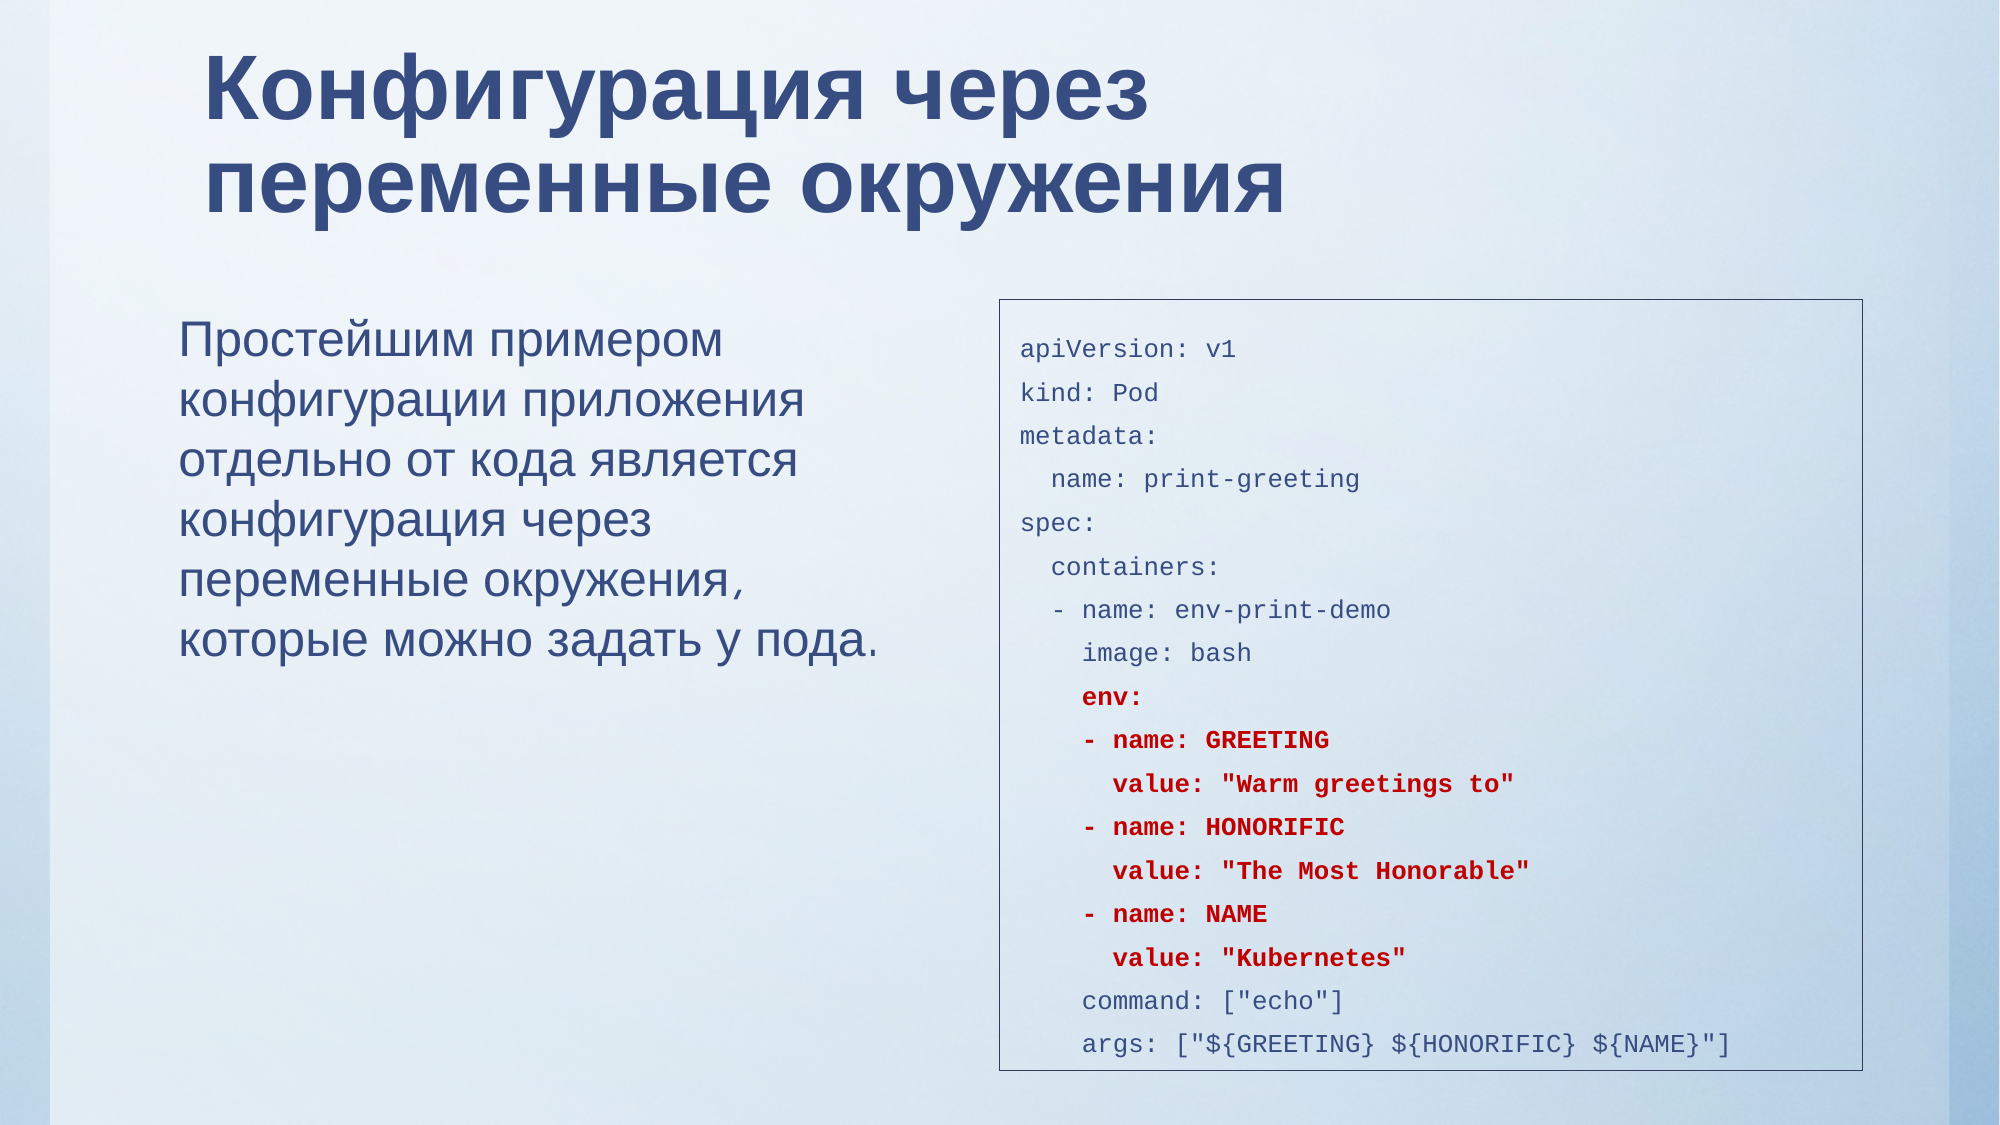

# Конфигурация через переменные окружения
Простейшим примером конфигурации приложения отдельно от кода является конфигурация через переменные окружения, которые можно задать у пода.

apiVersion: v1
kind: Pod
metadata:
  name: print-greeting
spec:
  containers:
  - name: env-print-demo
    image: bash
    env:
    - name: GREETING
      value: "Warm greetings to"
    - name: HONORIFIC
      value: "The Most Honorable"
    - name: NAME
      value: "Kubernetes"
    command: ["echo"]
    args: ["${GREETING} ${HONORIFIC} ${NAME}"]